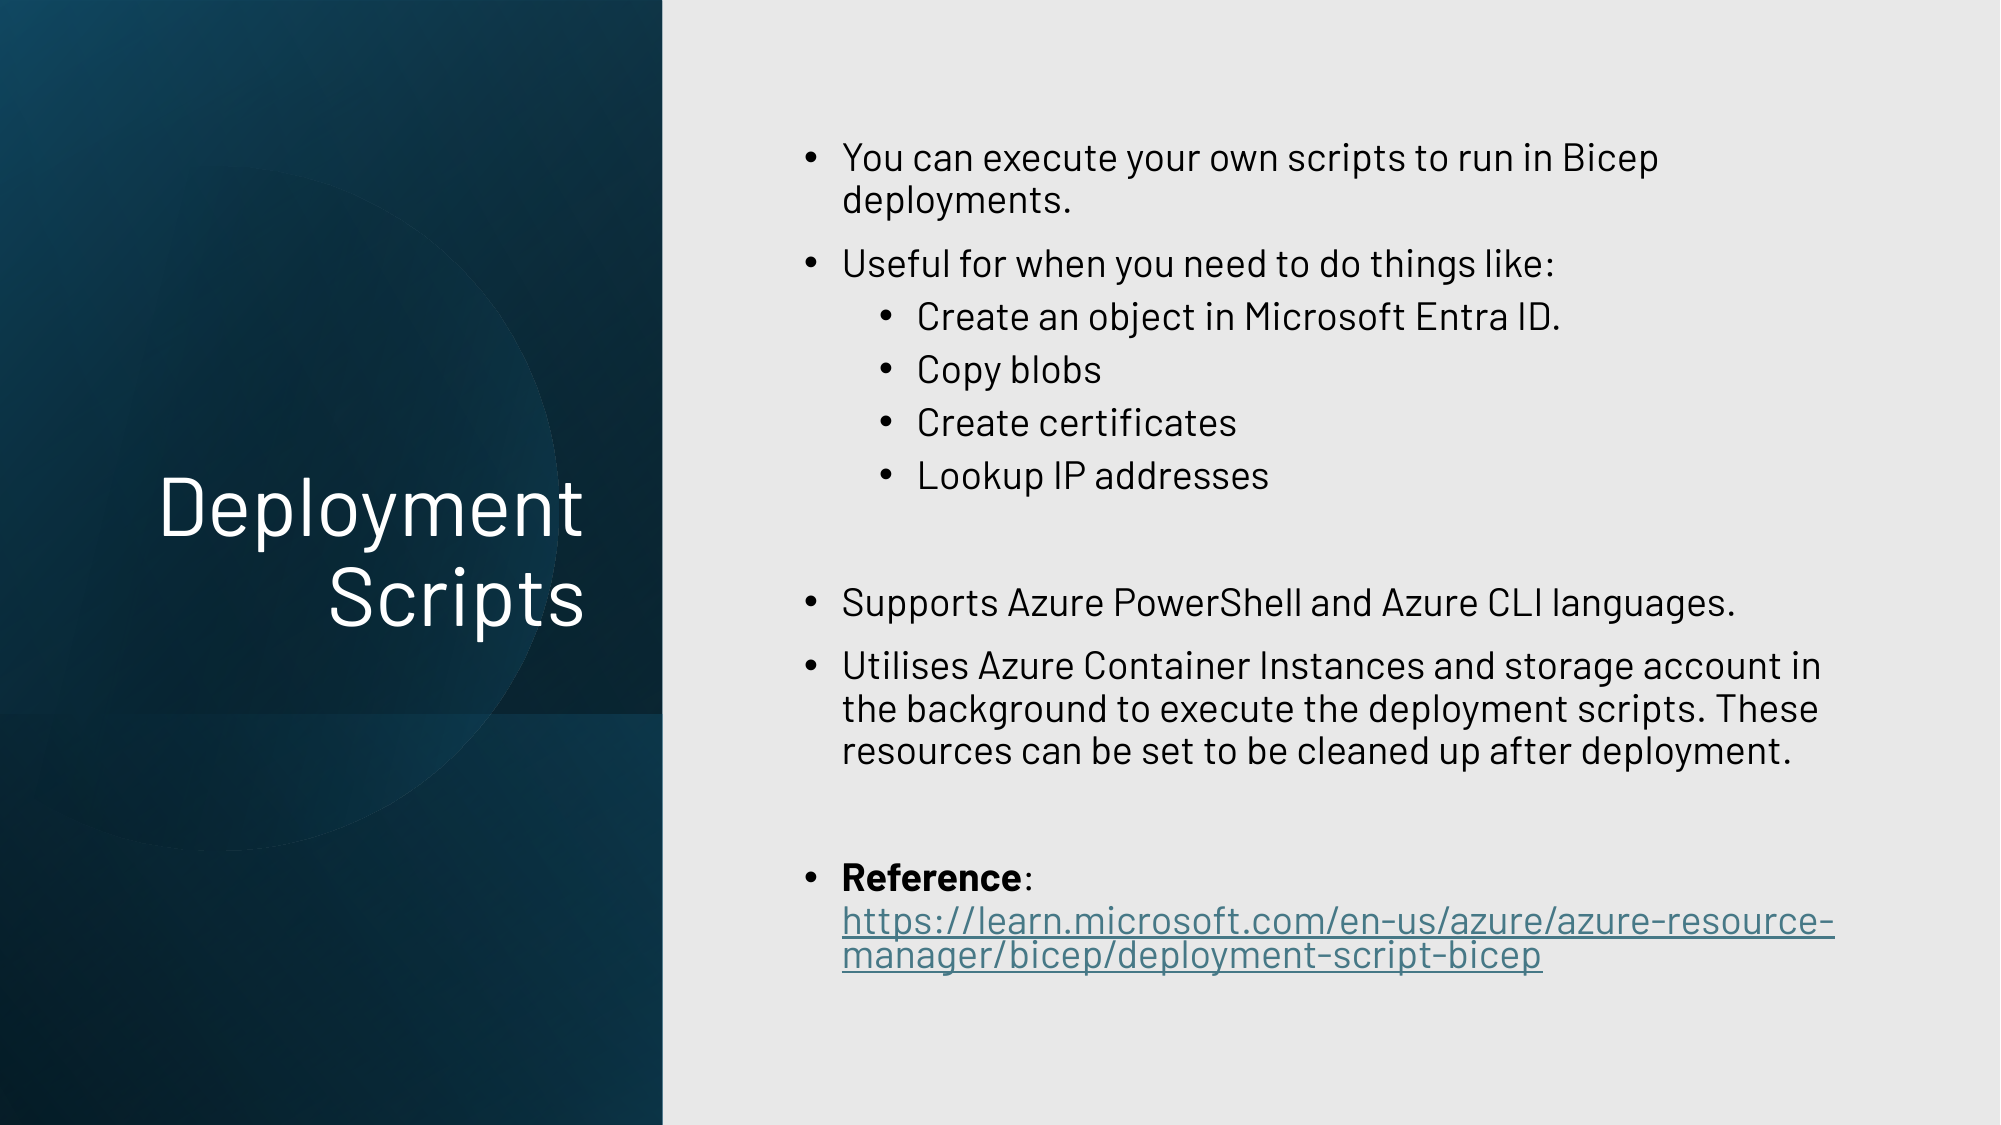

# Deployment Scripts
You can execute your own scripts to run in Bicep deployments.
Useful for when you need to do things like:
Create an object in Microsoft Entra ID.
Copy blobs
Create certificates
Lookup IP addresses

Supports Azure PowerShell and Azure CLI languages.
Utilises Azure Container Instances and storage account in the background to execute the deployment scripts. These resources can be set to be cleaned up after deployment.

Reference: https://learn.microsoft.com/en-us/azure/azure-resource-manager/bicep/deployment-script-bicep